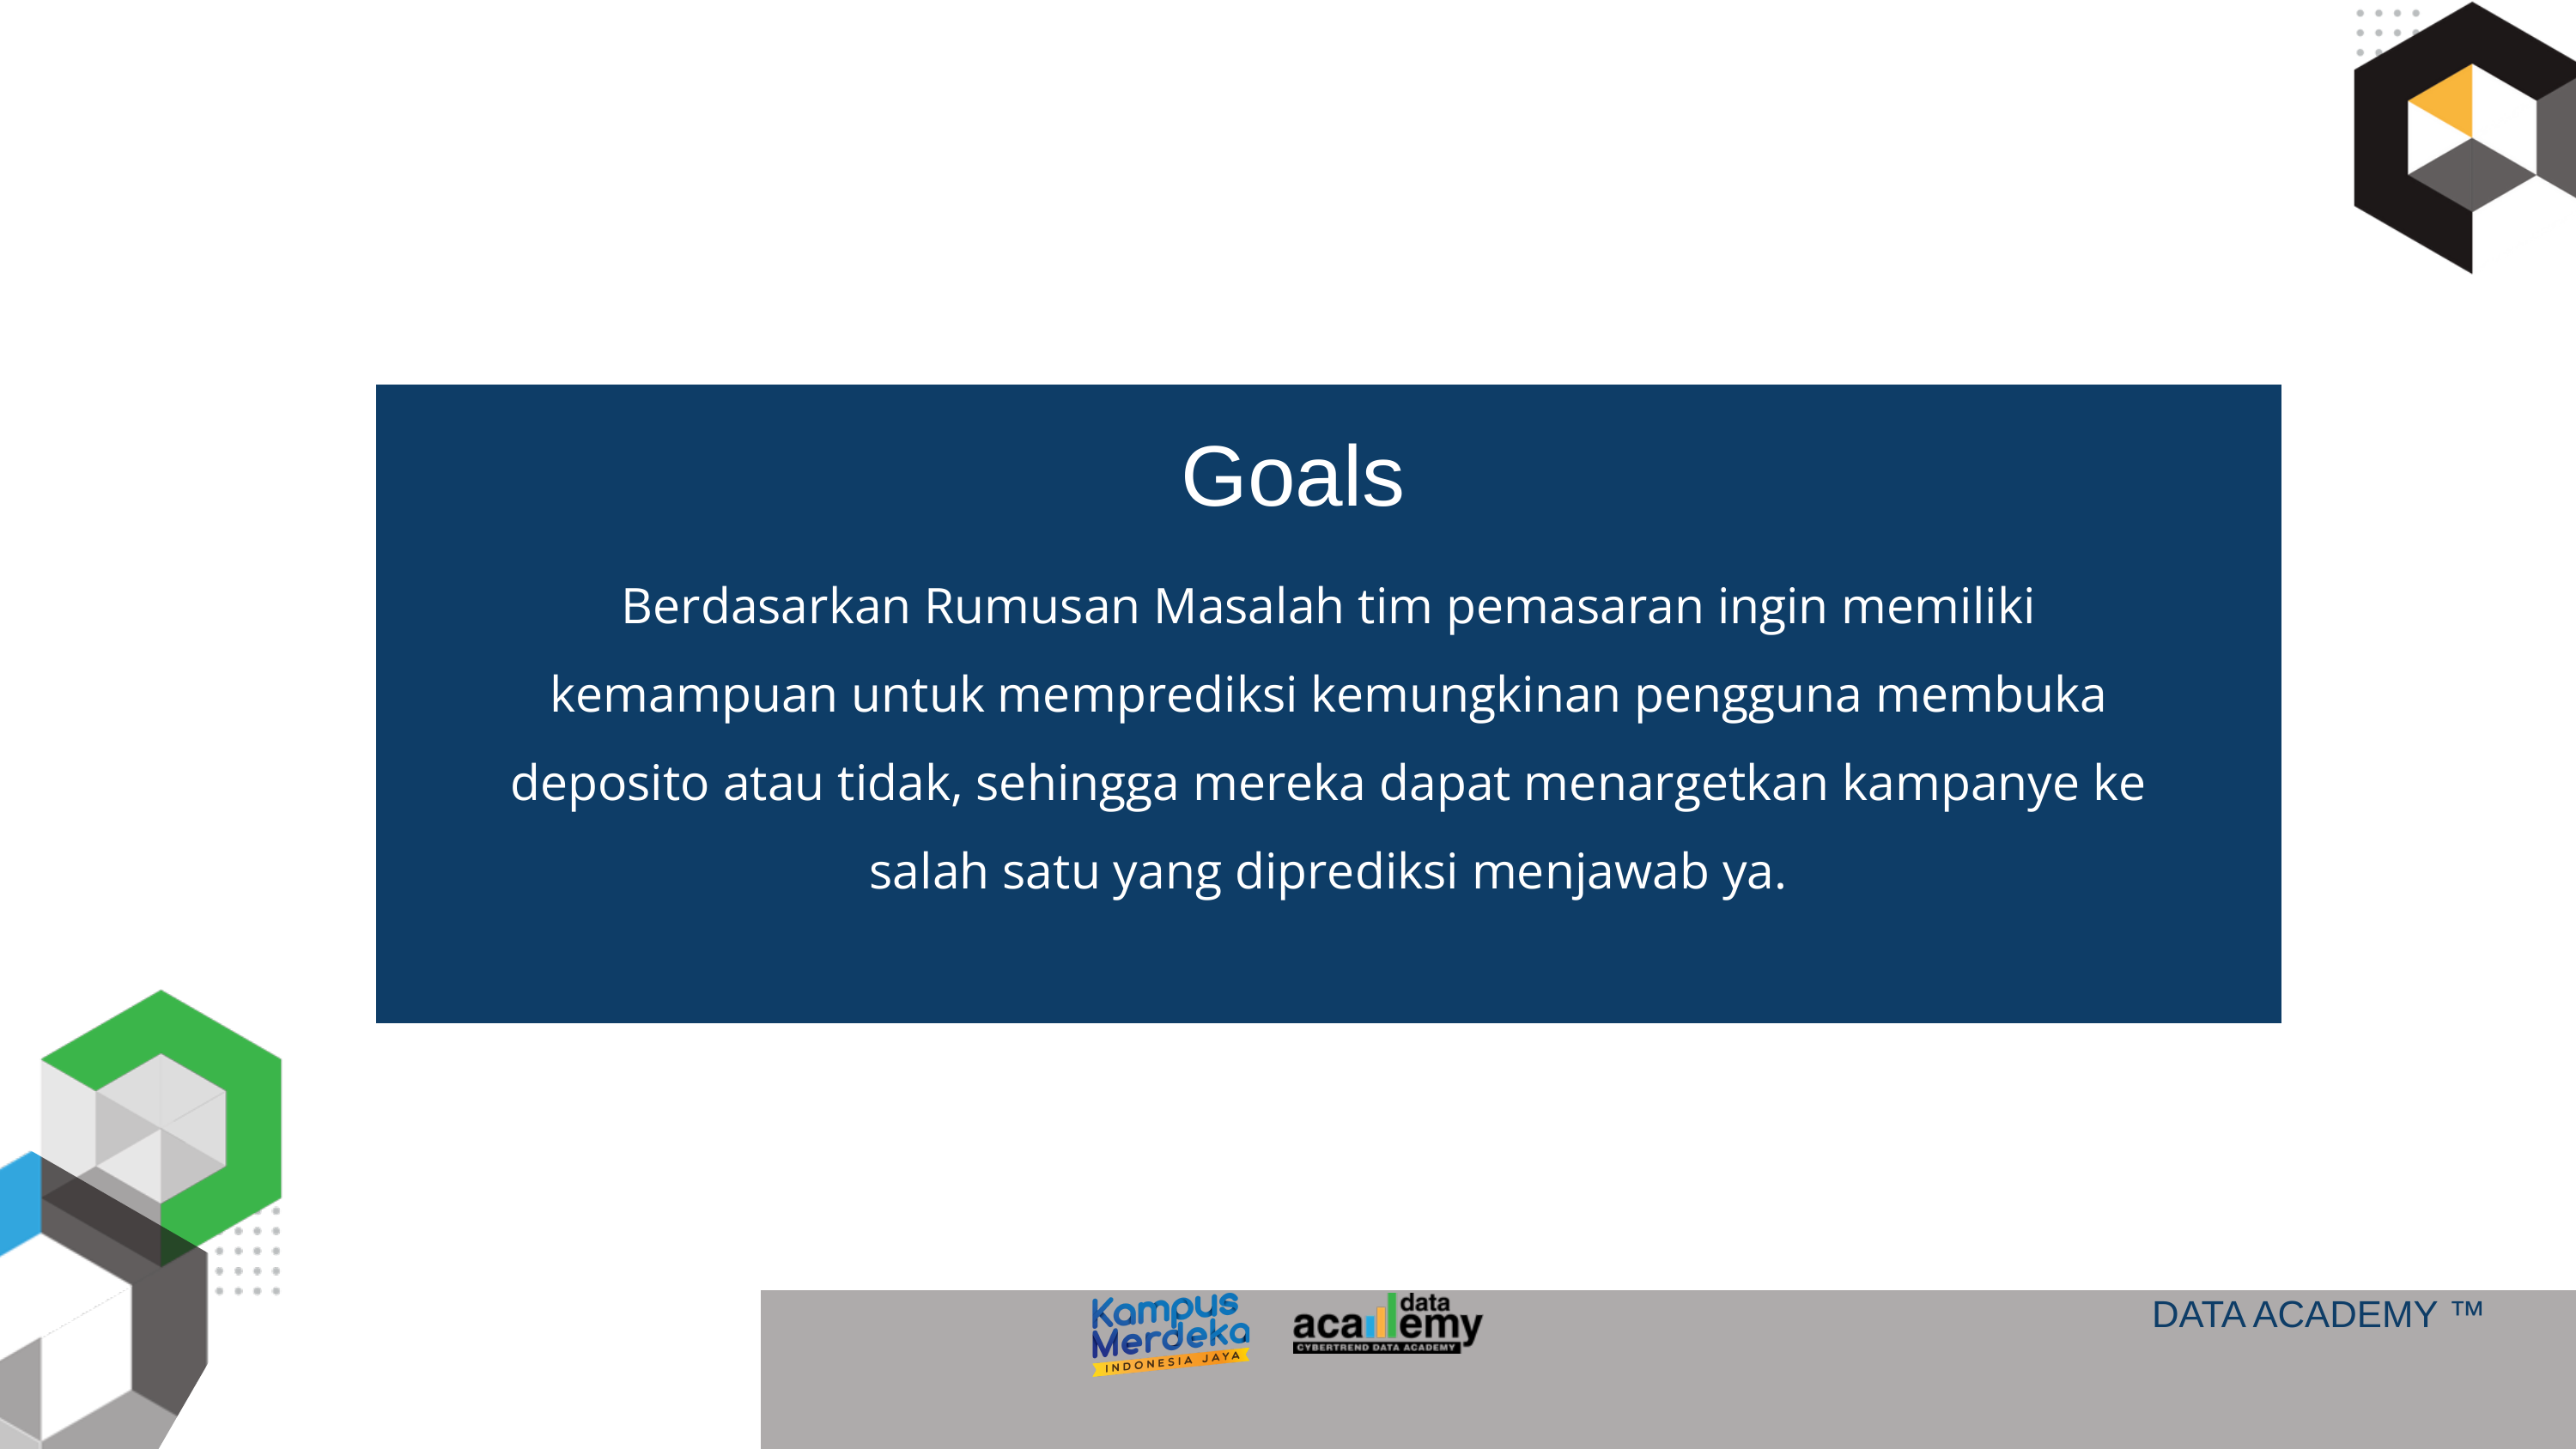

Goals

Berdasarkan Rumusan Masalah tim pemasaran ingin memiliki kemampuan untuk memprediksi kemungkinan pengguna membuka deposito atau tidak, sehingga mereka dapat menargetkan kampanye ke salah satu yang diprediksi menjawab ya.

DATA ACADEMY ™